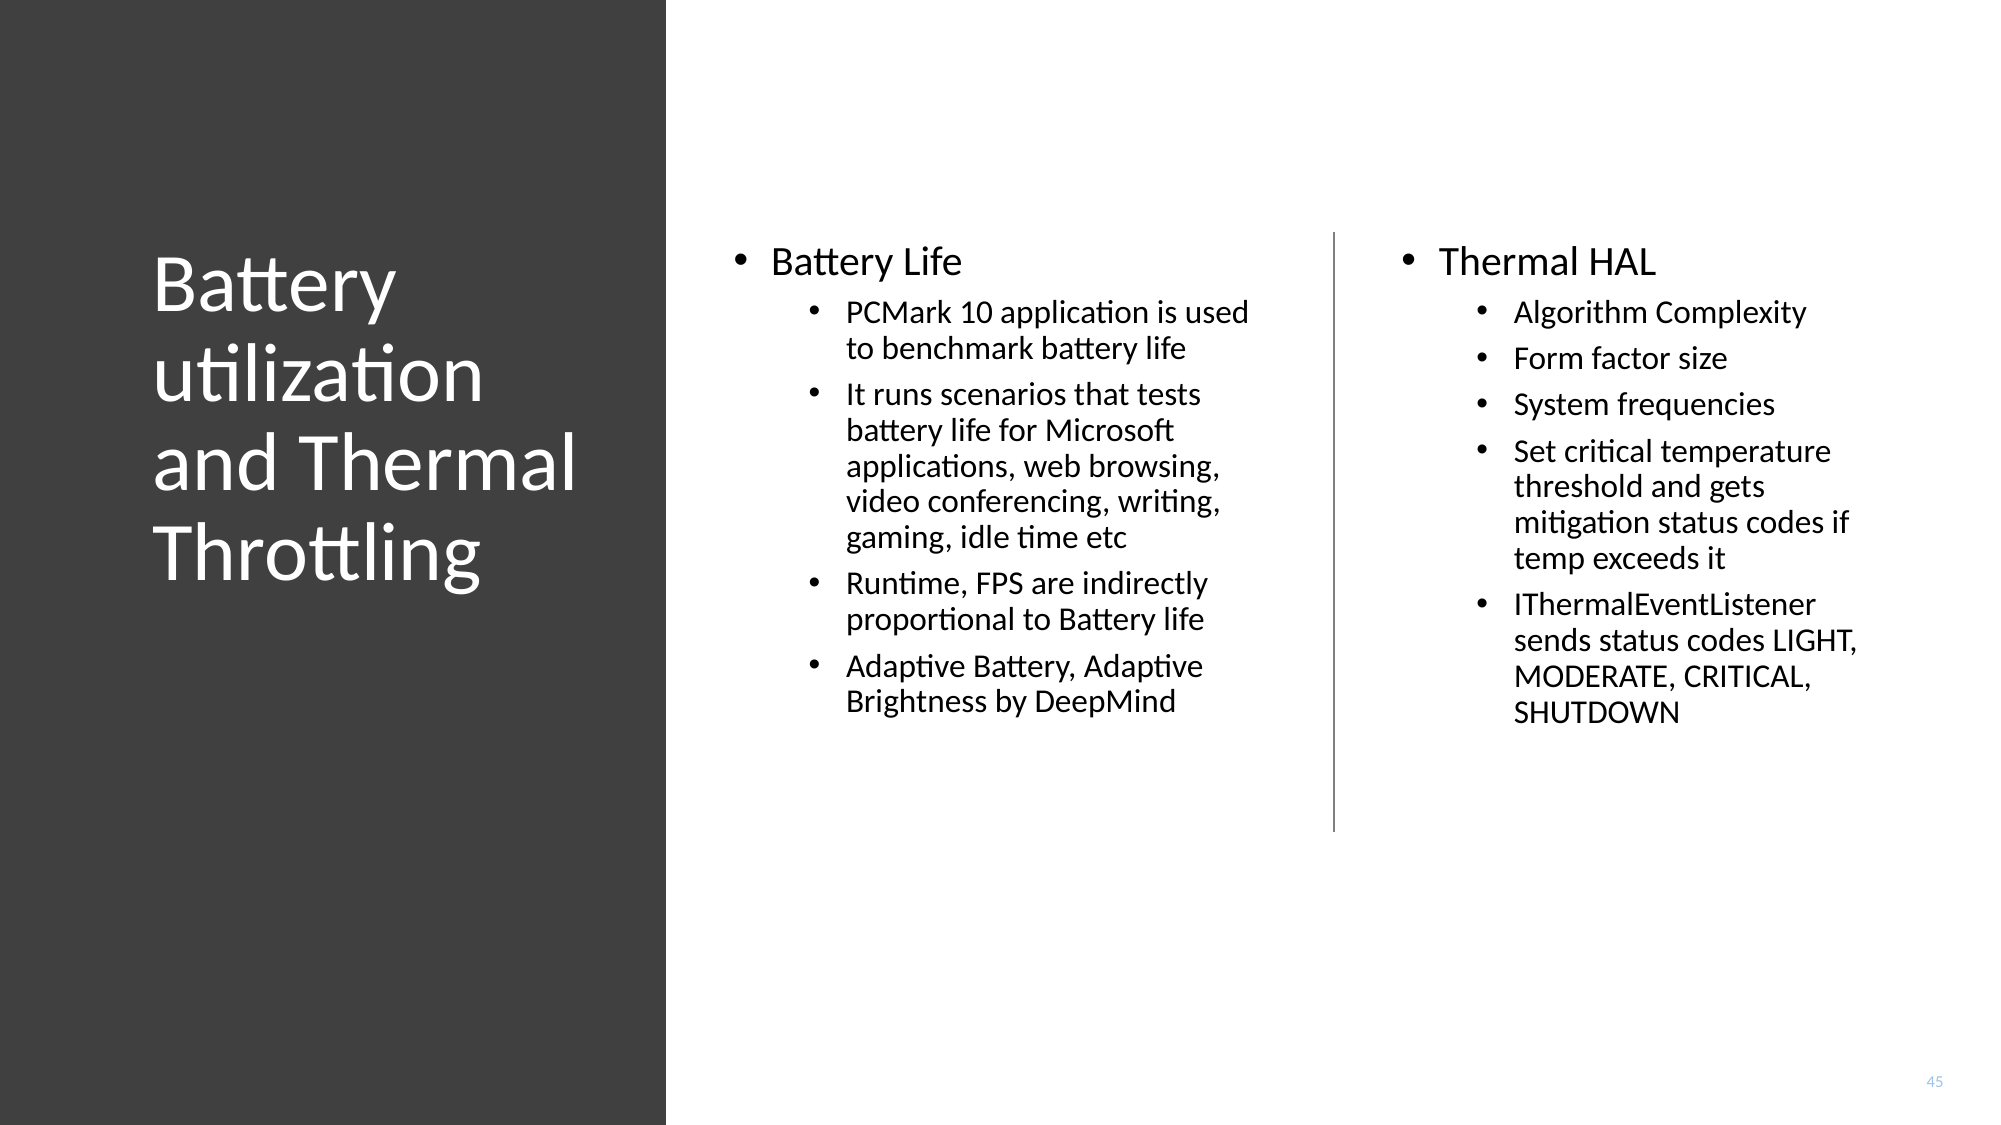

# Battery utilization and Thermal Throttling
Battery Life
PCMark 10 application is used to benchmark battery life
It runs scenarios that tests battery life for Microsoft applications, web browsing, video conferencing, writing, gaming, idle time etc
Runtime, FPS are indirectly proportional to Battery life
Adaptive Battery, Adaptive Brightness by DeepMind

Thermal HAL
Algorithm Complexity
Form factor size
System frequencies
Set critical temperature threshold and gets mitigation status codes if temp exceeds it
IThermalEventListener sends status codes LIGHT, MODERATE, CRITICAL, SHUTDOWN